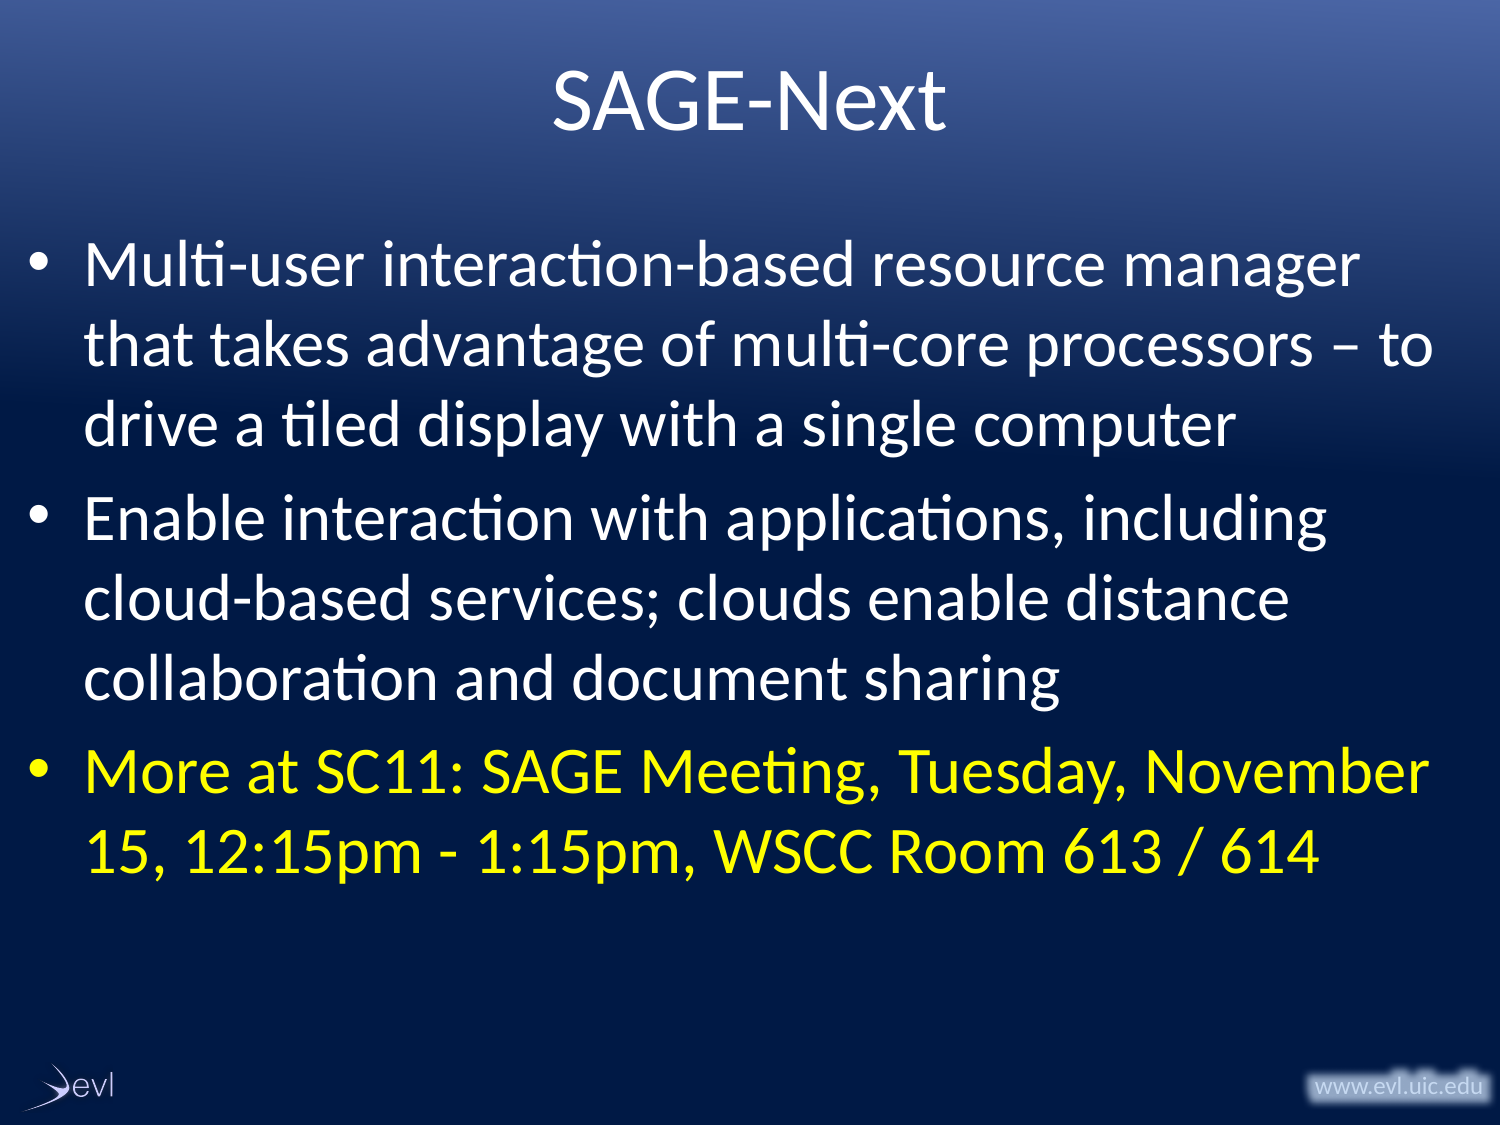

# SAGE-Next
Multi-user interaction-based resource manager that takes advantage of multi-core processors – to drive a tiled display with a single computer
Enable interaction with applications, including cloud-based services; clouds enable distance collaboration and document sharing
More at SC11: SAGE Meeting, Tuesday, November 15, 12:15pm - 1:15pm, WSCC Room 613 / 614